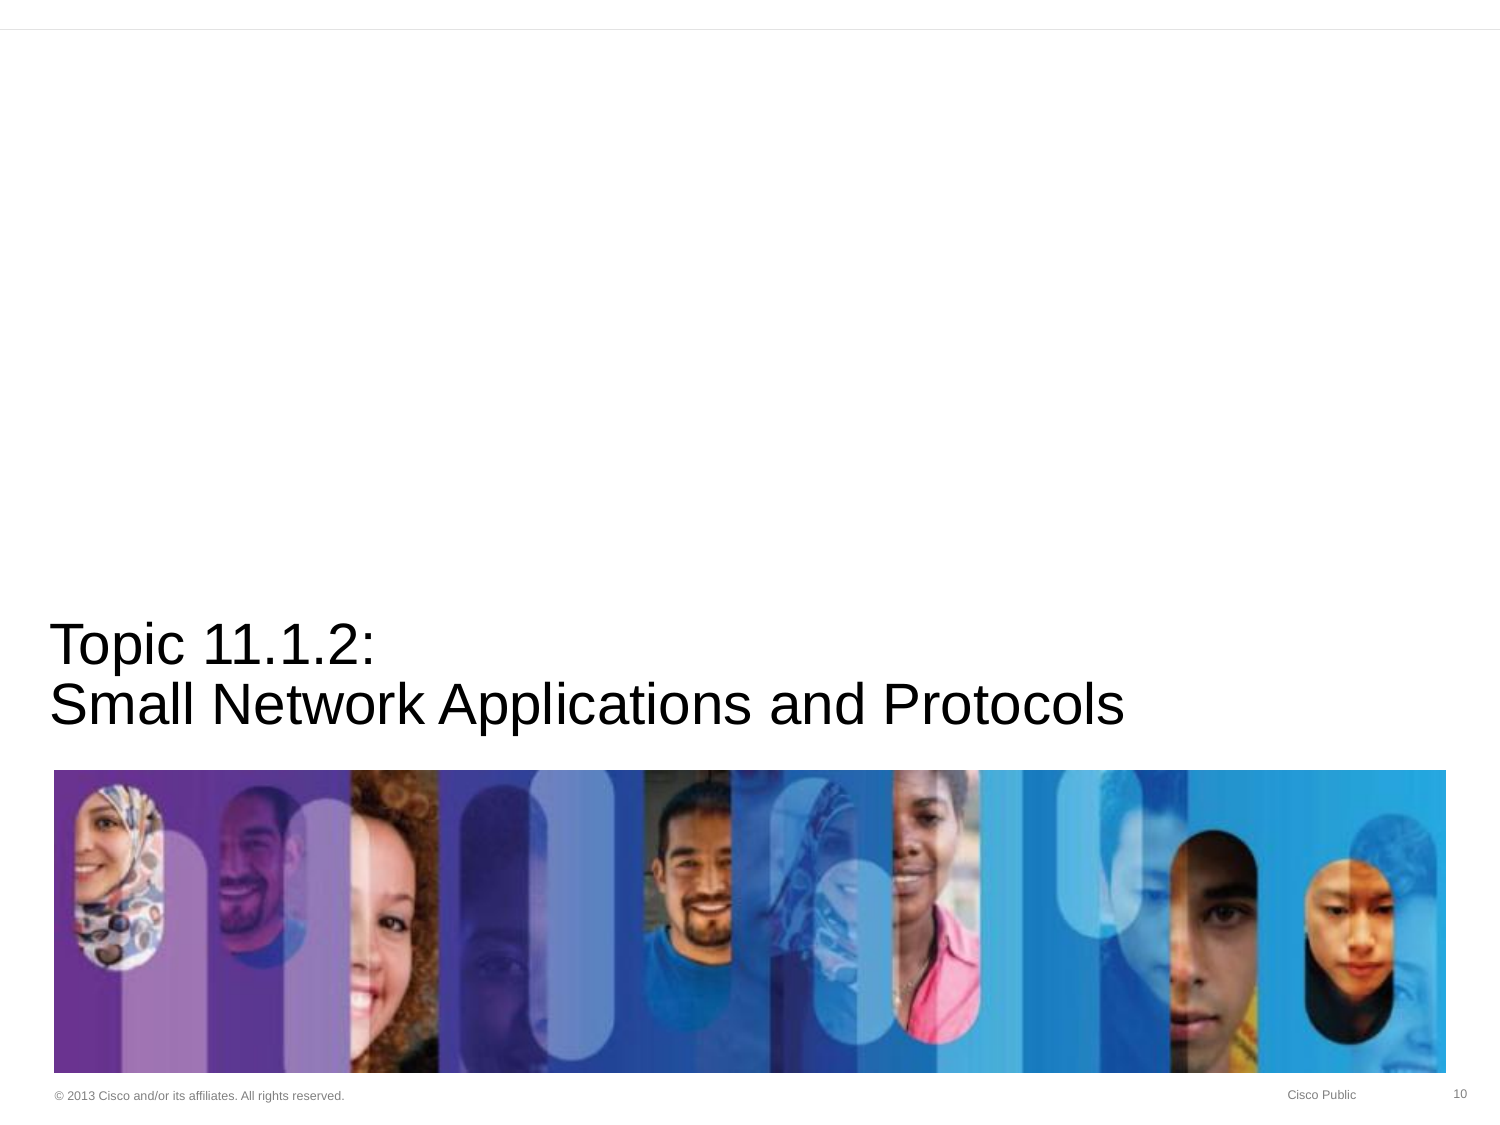

# Topic 11.1.2: Small Network Applications and Protocols